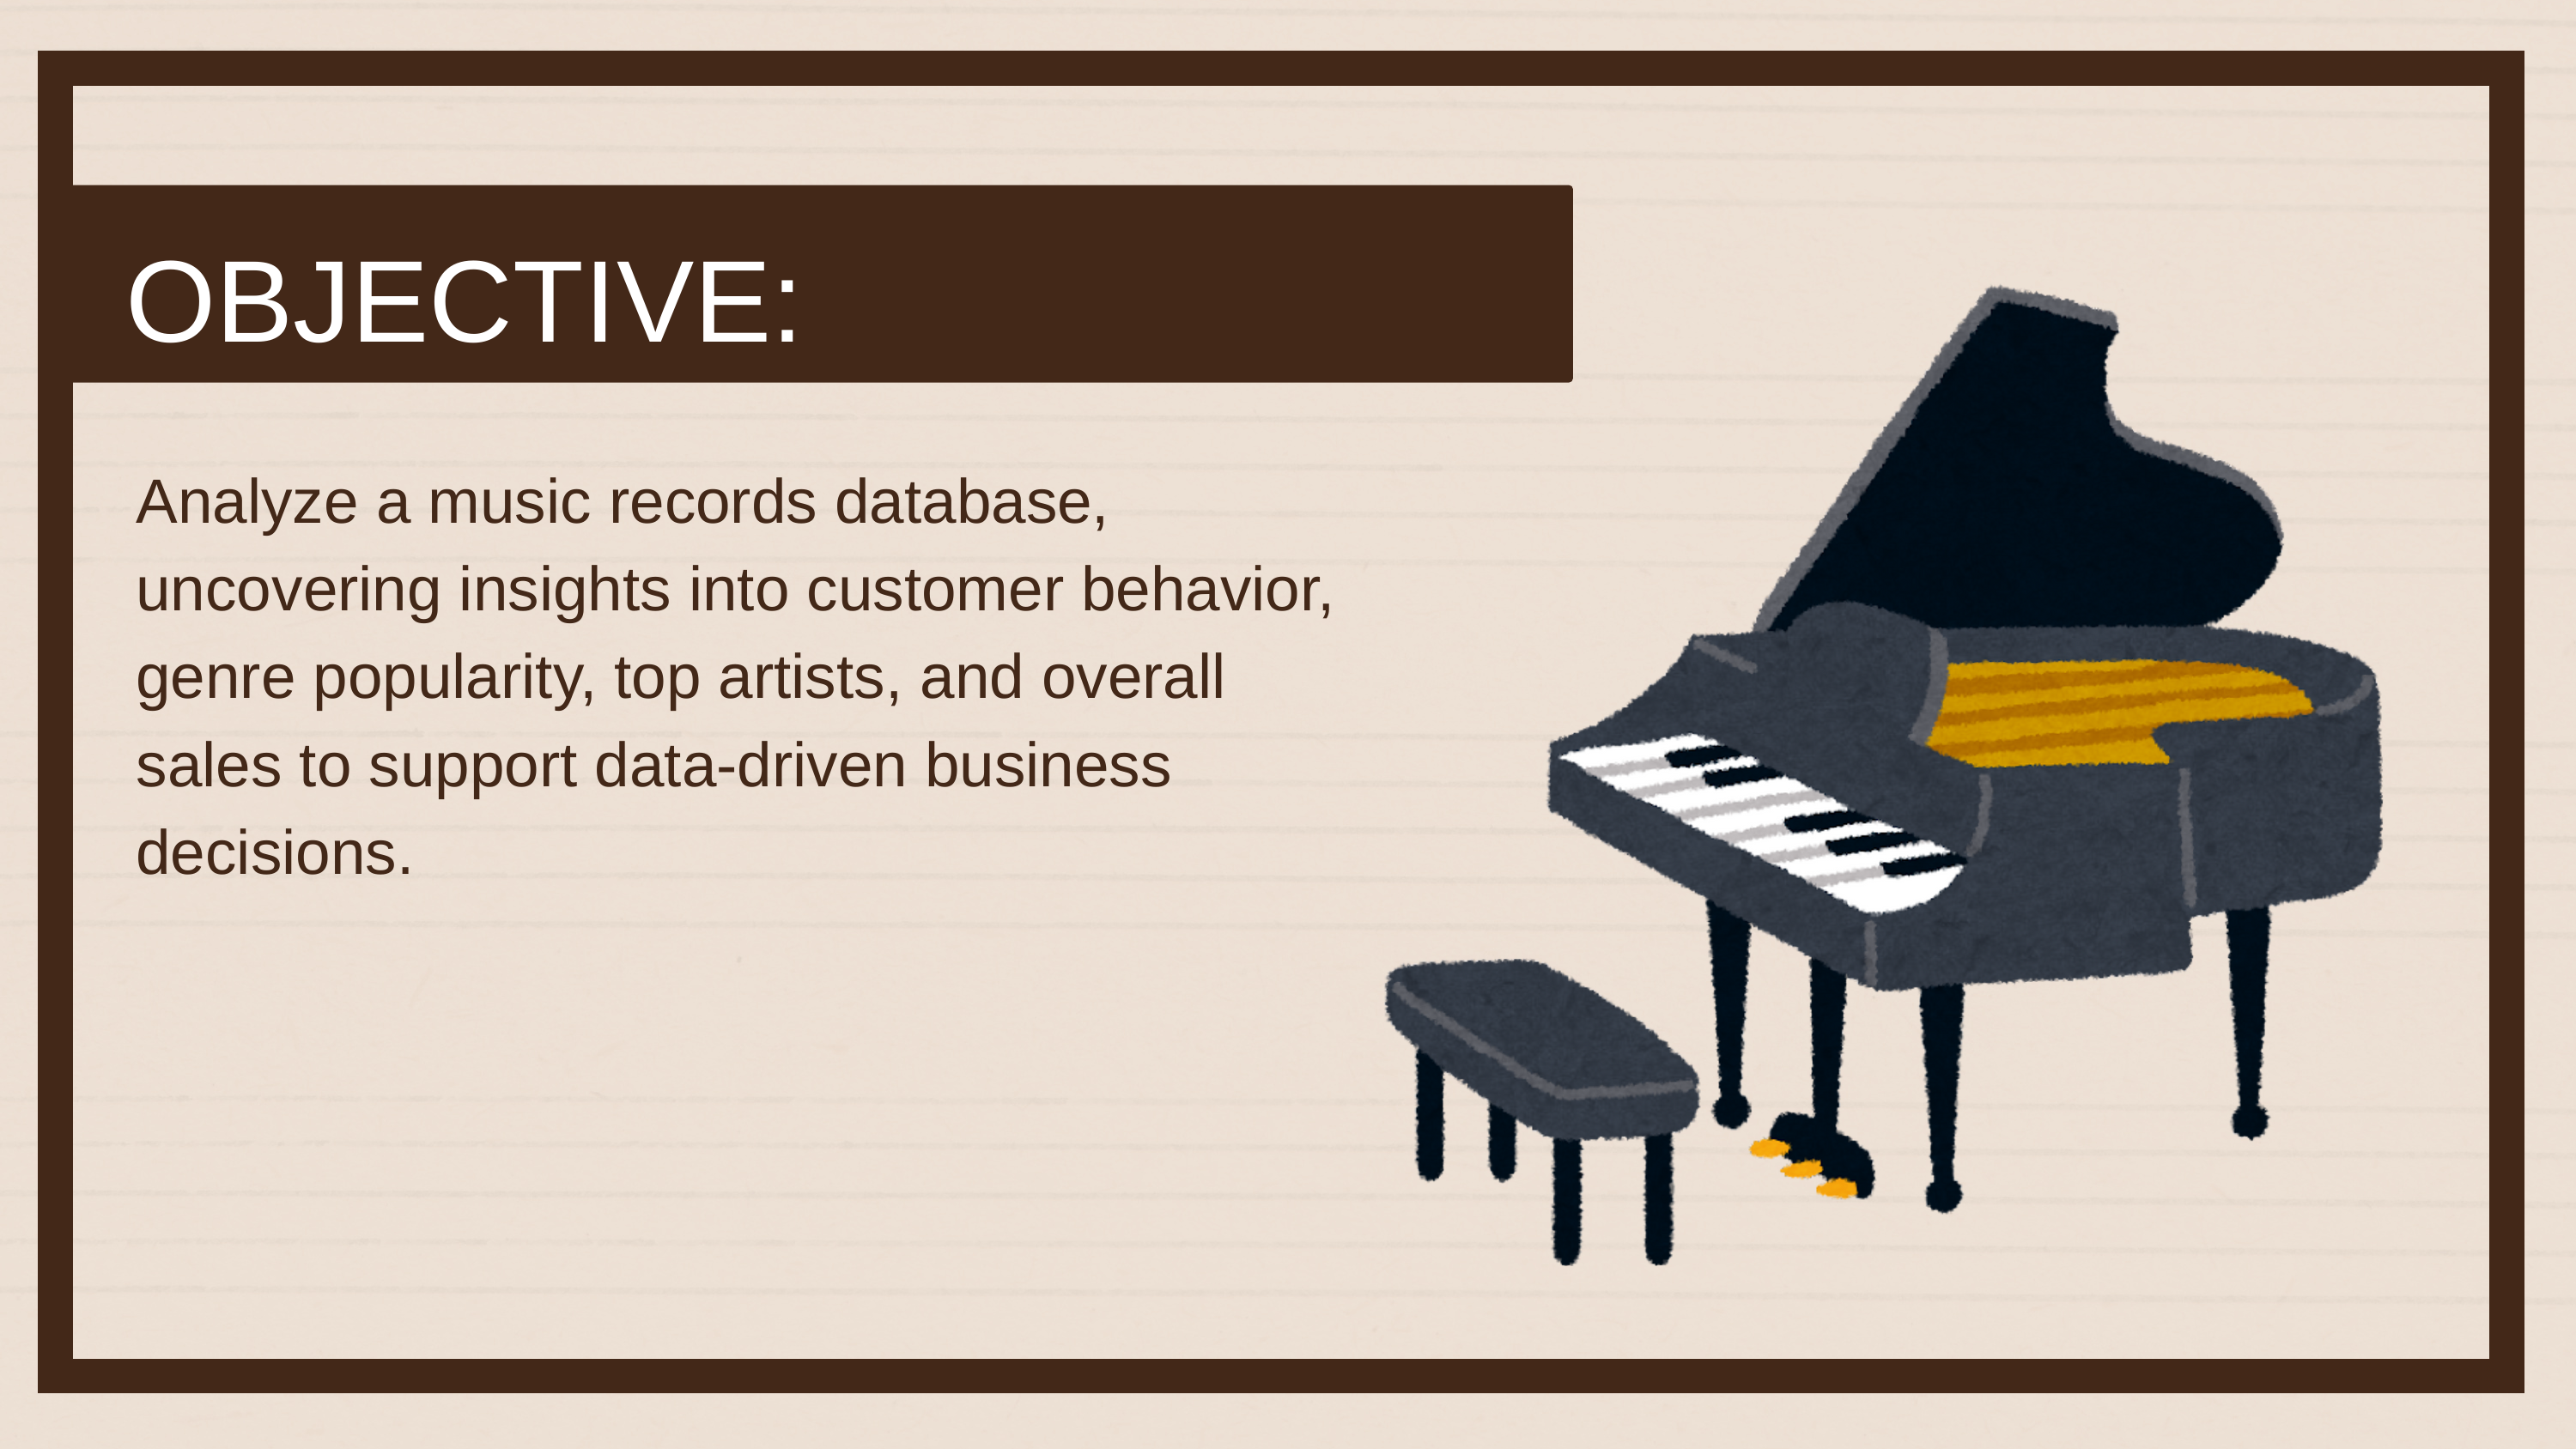

OBJECTIVE:

Analyze a music records database, uncovering insights into customer behavior, genre popularity, top artists, and overall sales to support data-driven business decisions.